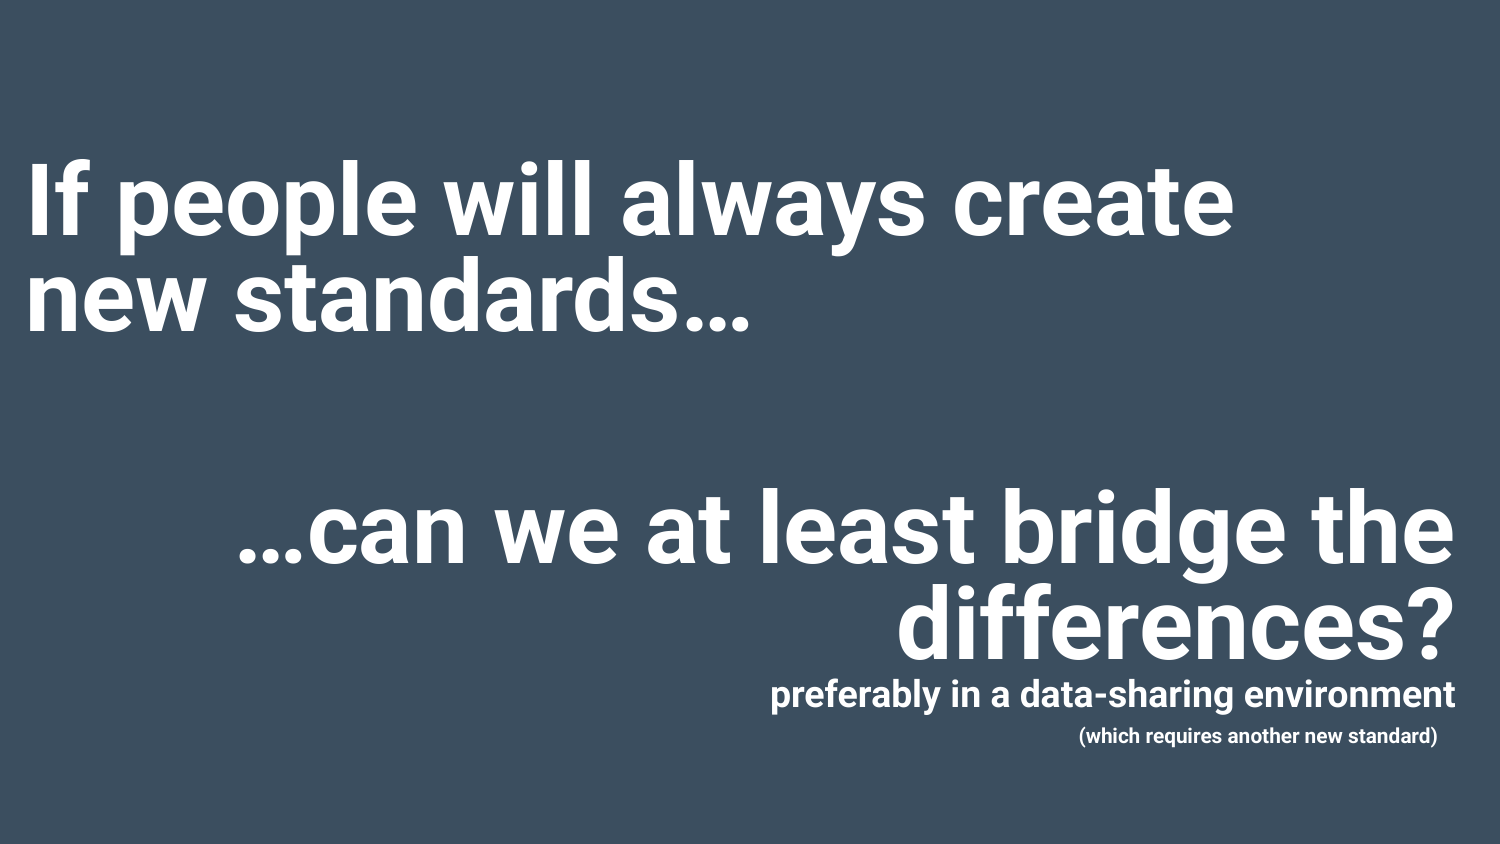

# If people will always create new standards…
…can we at least bridge the differences?
preferably in a data-sharing environment
(which requires another new standard)